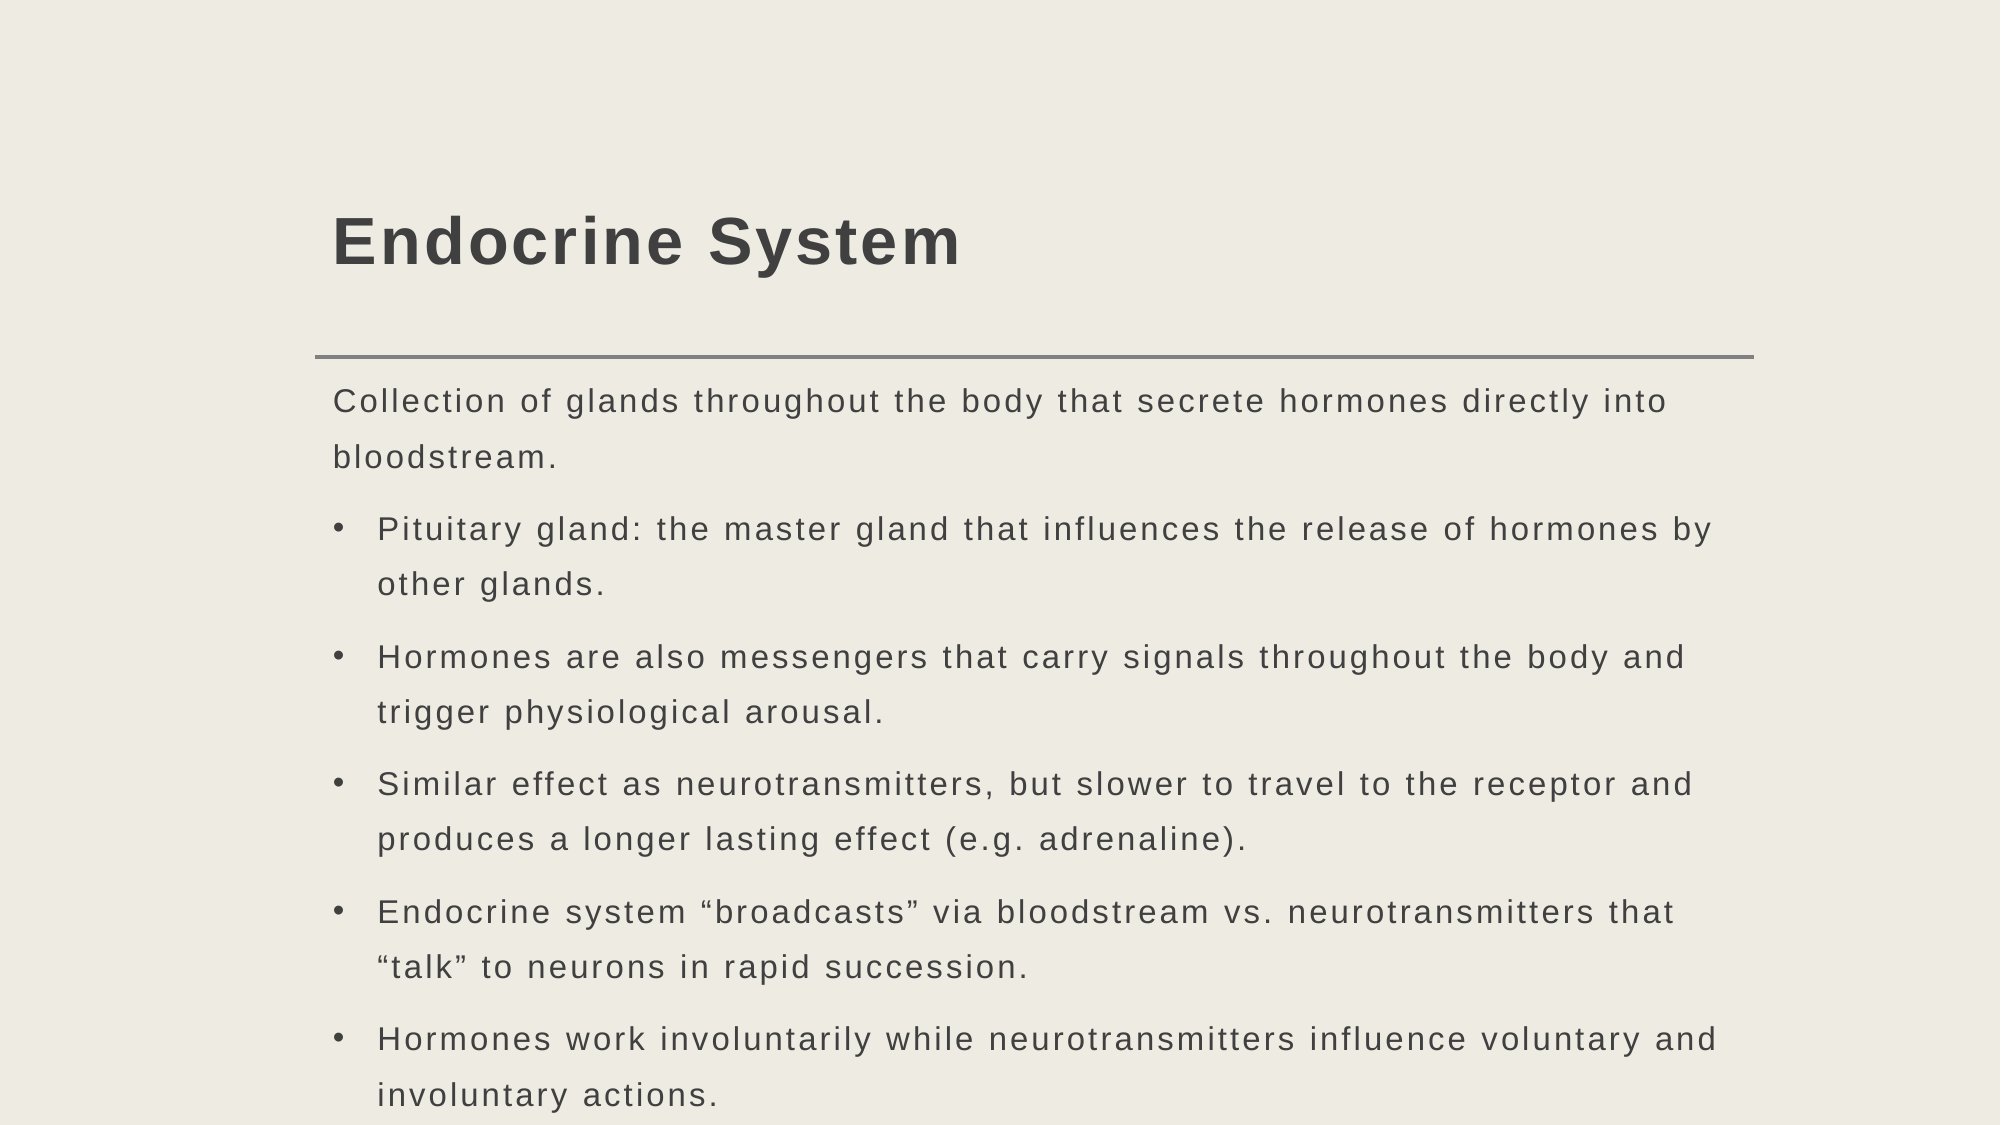

# Endocrine System
Collection of glands throughout the body that secrete hormones directly into bloodstream.
Pituitary gland: the master gland that influences the release of hormones by other glands.
Hormones are also messengers that carry signals throughout the body and trigger physiological arousal.
Similar effect as neurotransmitters, but slower to travel to the receptor and produces a longer lasting effect (e.g. adrenaline).
Endocrine system “broadcasts” via bloodstream vs. neurotransmitters that “talk” to neurons in rapid succession.
Hormones work involuntarily while neurotransmitters influence voluntary and involuntary actions.